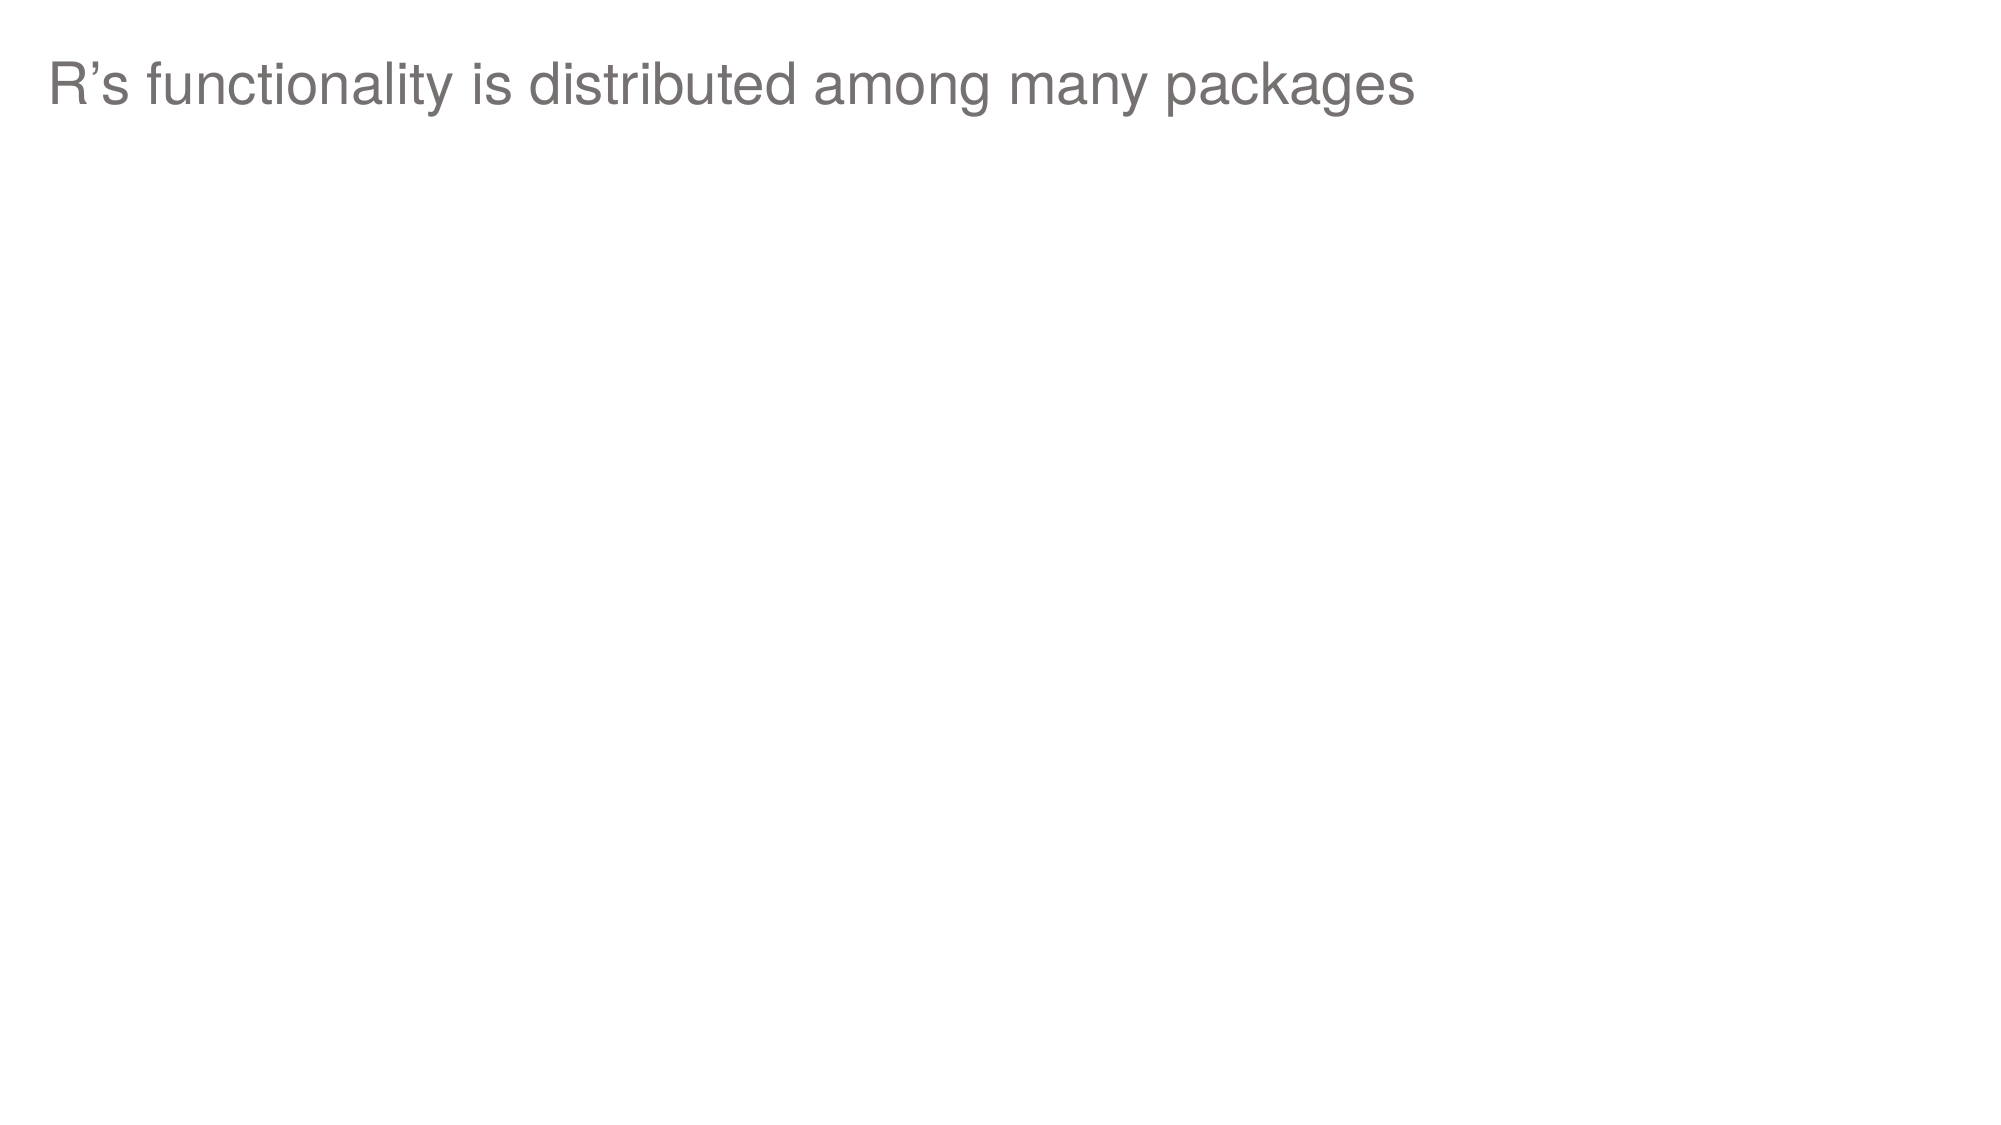

R’s functionality is distributed among many packages